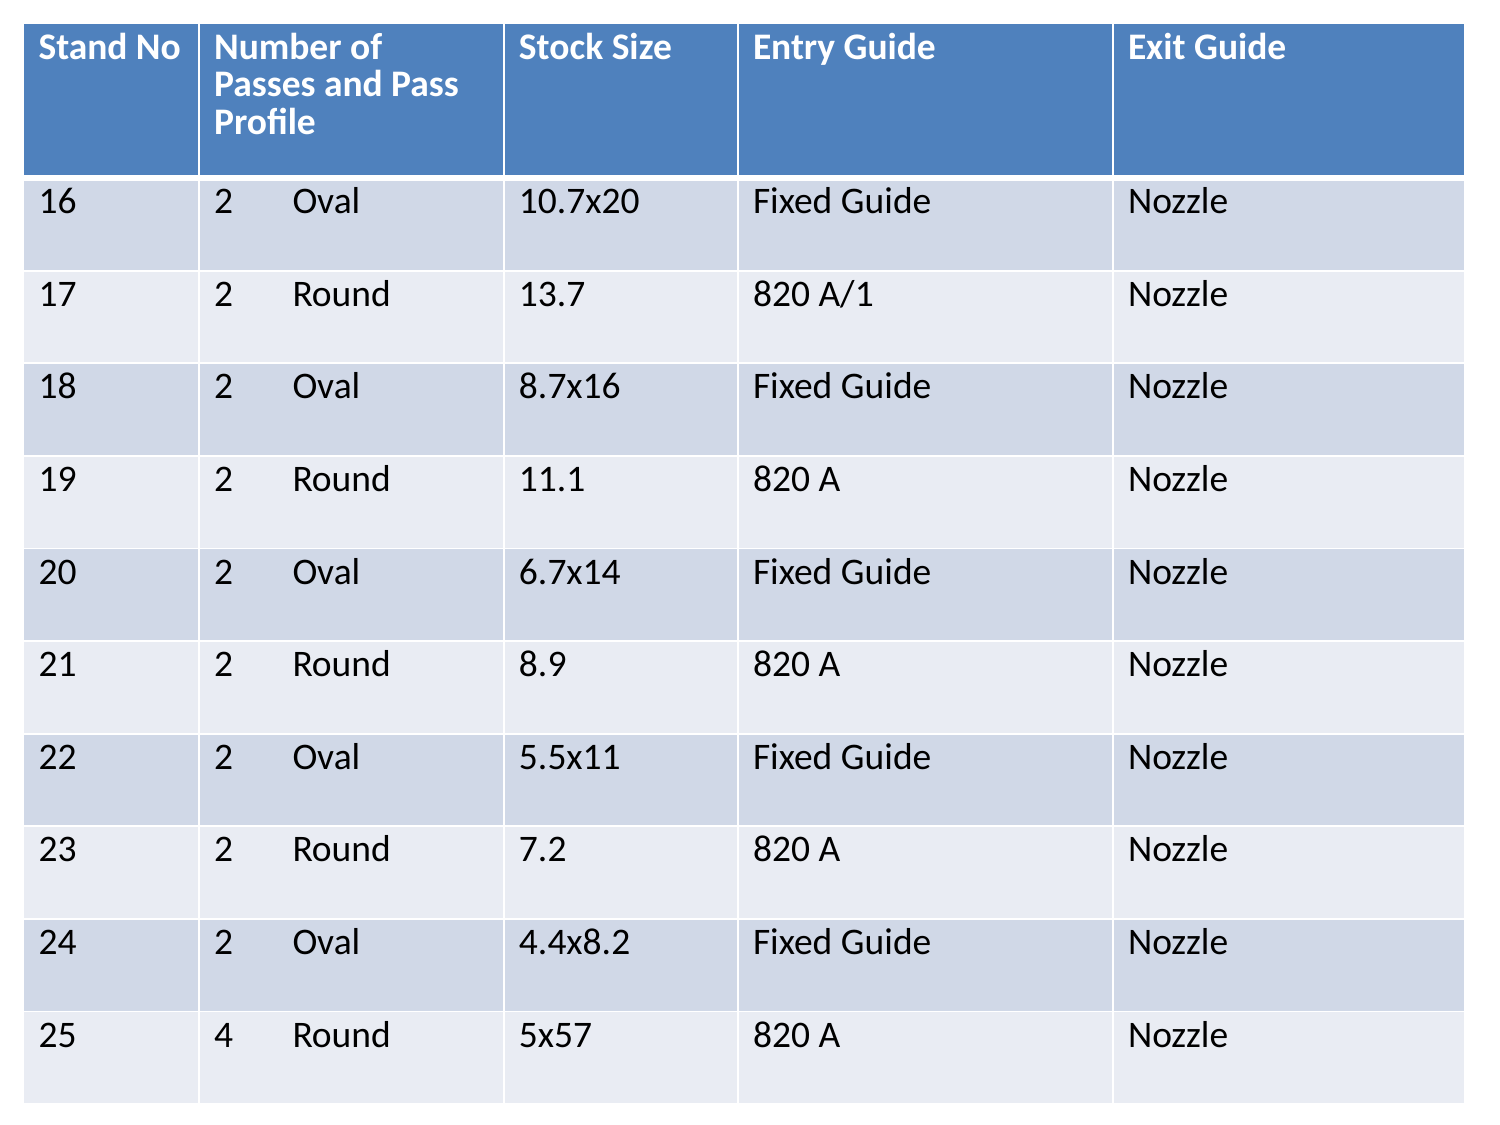

| Stand No | Number of Passes and Pass Profile | Stock Size | Entry Guide | Exit Guide |
| --- | --- | --- | --- | --- |
| 16 | 2 Oval | 10.7x20 | Fixed Guide | Nozzle |
| 17 | 2 Round | 13.7 | 820 A/1 | Nozzle |
| 18 | 2 Oval | 8.7x16 | Fixed Guide | Nozzle |
| 19 | 2 Round | 11.1 | 820 A | Nozzle |
| 20 | 2 Oval | 6.7x14 | Fixed Guide | Nozzle |
| 21 | 2 Round | 8.9 | 820 A | Nozzle |
| 22 | 2 Oval | 5.5x11 | Fixed Guide | Nozzle |
| 23 | 2 Round | 7.2 | 820 A | Nozzle |
| 24 | 2 Oval | 4.4x8.2 | Fixed Guide | Nozzle |
| 25 | 4 Round | 5x57 | 820 A | Nozzle |
#